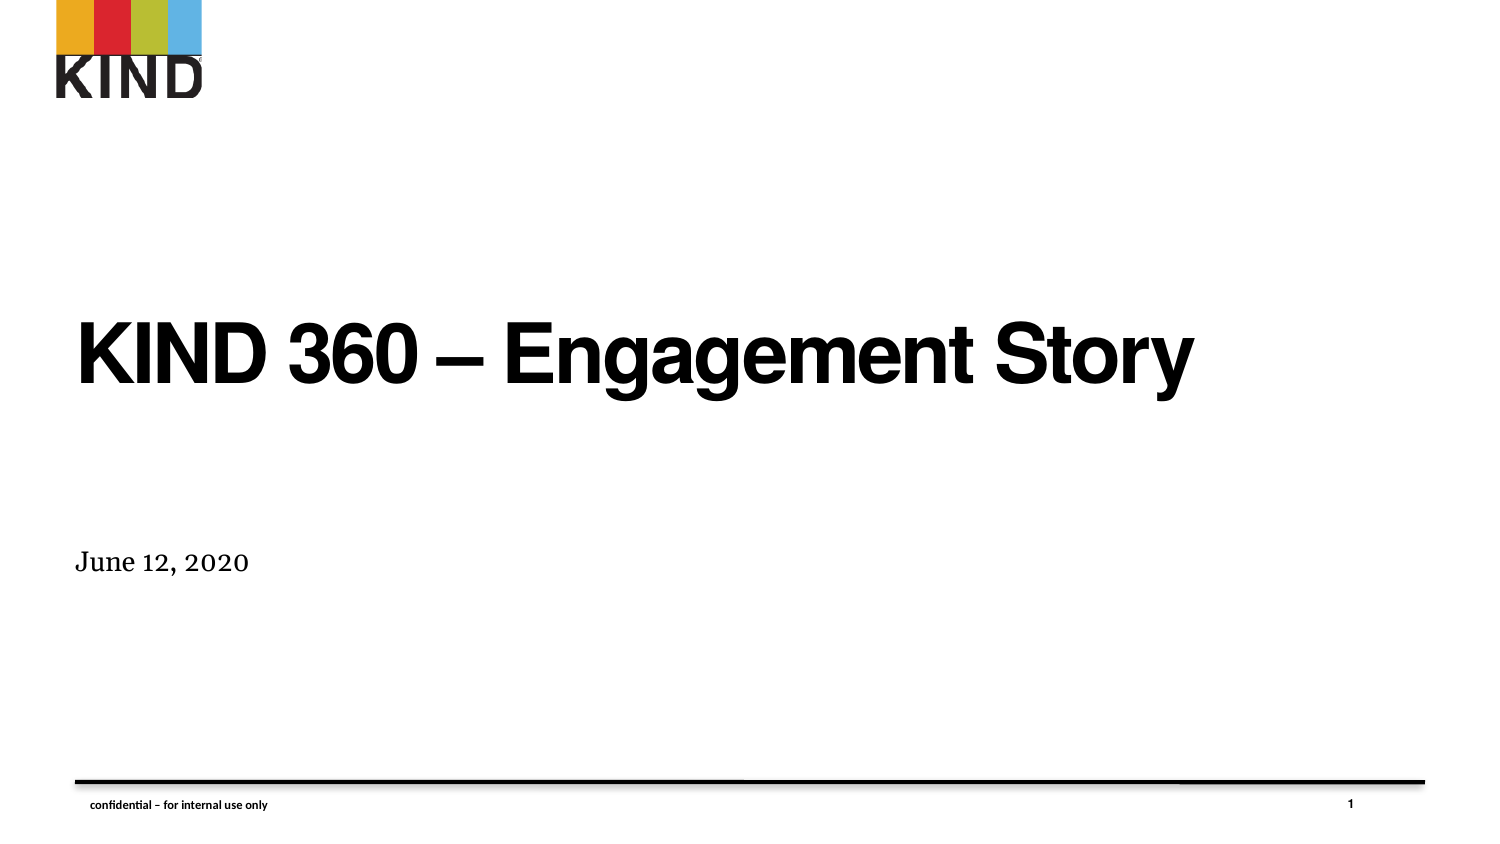

# KIND 360 – Engagement Story
June 12, 2020
confidential – for internal use only
1